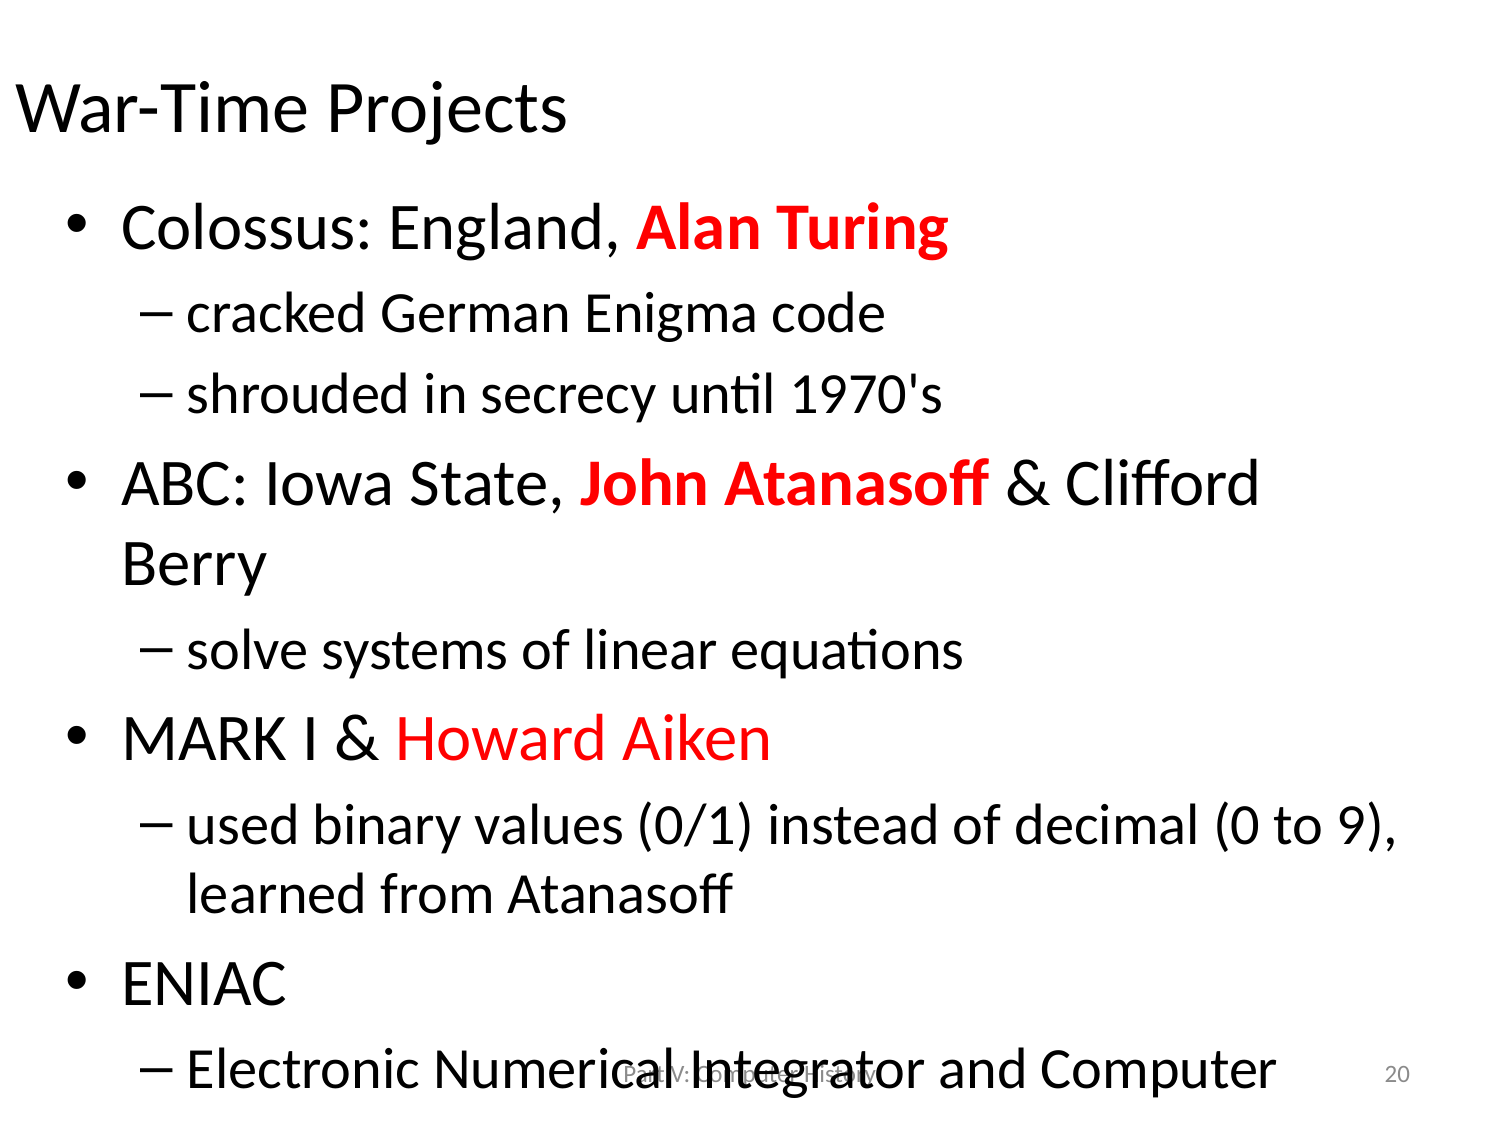

# War-Time Projects
Colossus: England, Alan Turing
cracked German Enigma code
shrouded in secrecy until 1970's
ABC: Iowa State, John Atanasoff & Clifford Berry
solve systems of linear equations
MARK I & Howard Aiken
used binary values (0/1) instead of decimal (0 to 9), learned from Atanasoff
ENIAC
Electronic Numerical Integrator and Computer
Part V: Computer History
20